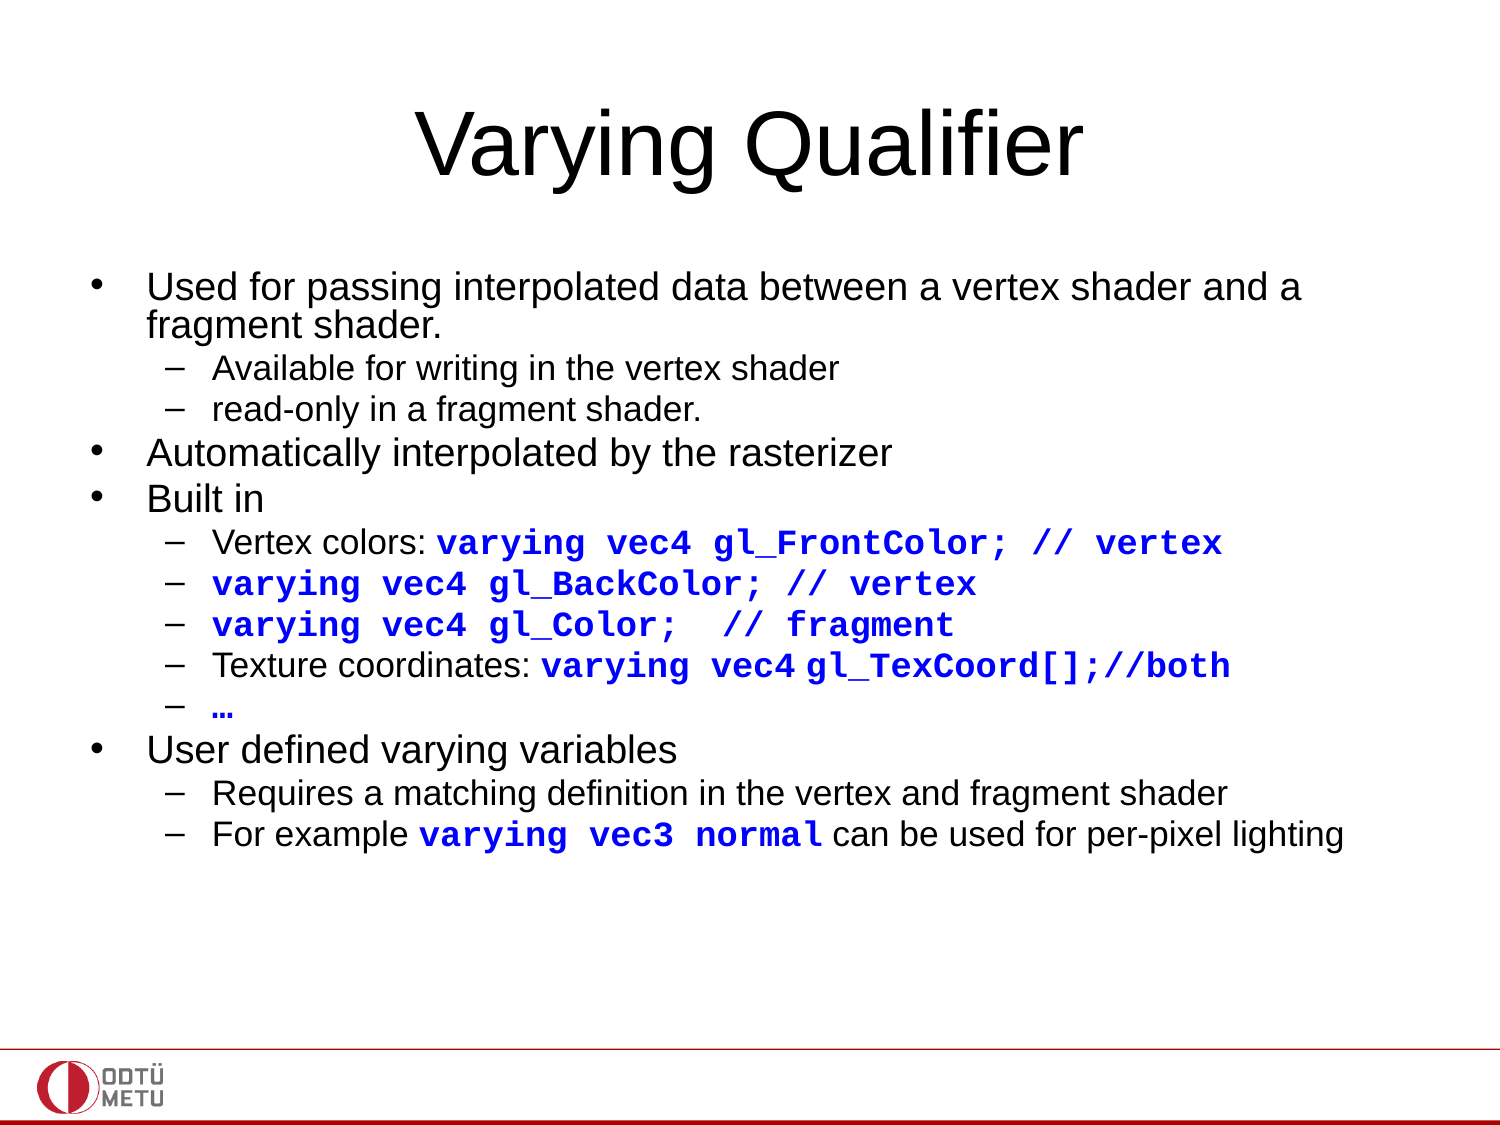

# Varying Qualifier
Used for passing interpolated data between a vertex shader and a fragment shader.
Available for writing in the vertex shader
read-only in a fragment shader.
Automatically interpolated by the rasterizer
Built in
Vertex colors: varying vec4 gl_FrontColor; // vertex
varying vec4 gl_BackColor; // vertex
varying vec4 gl_Color;  // fragment
Texture coordinates: varying vec4 gl_TexCoord[];//both
…
User defined varying variables
Requires a matching definition in the vertex and fragment shader
For example varying vec3 normal can be used for per-pixel lighting